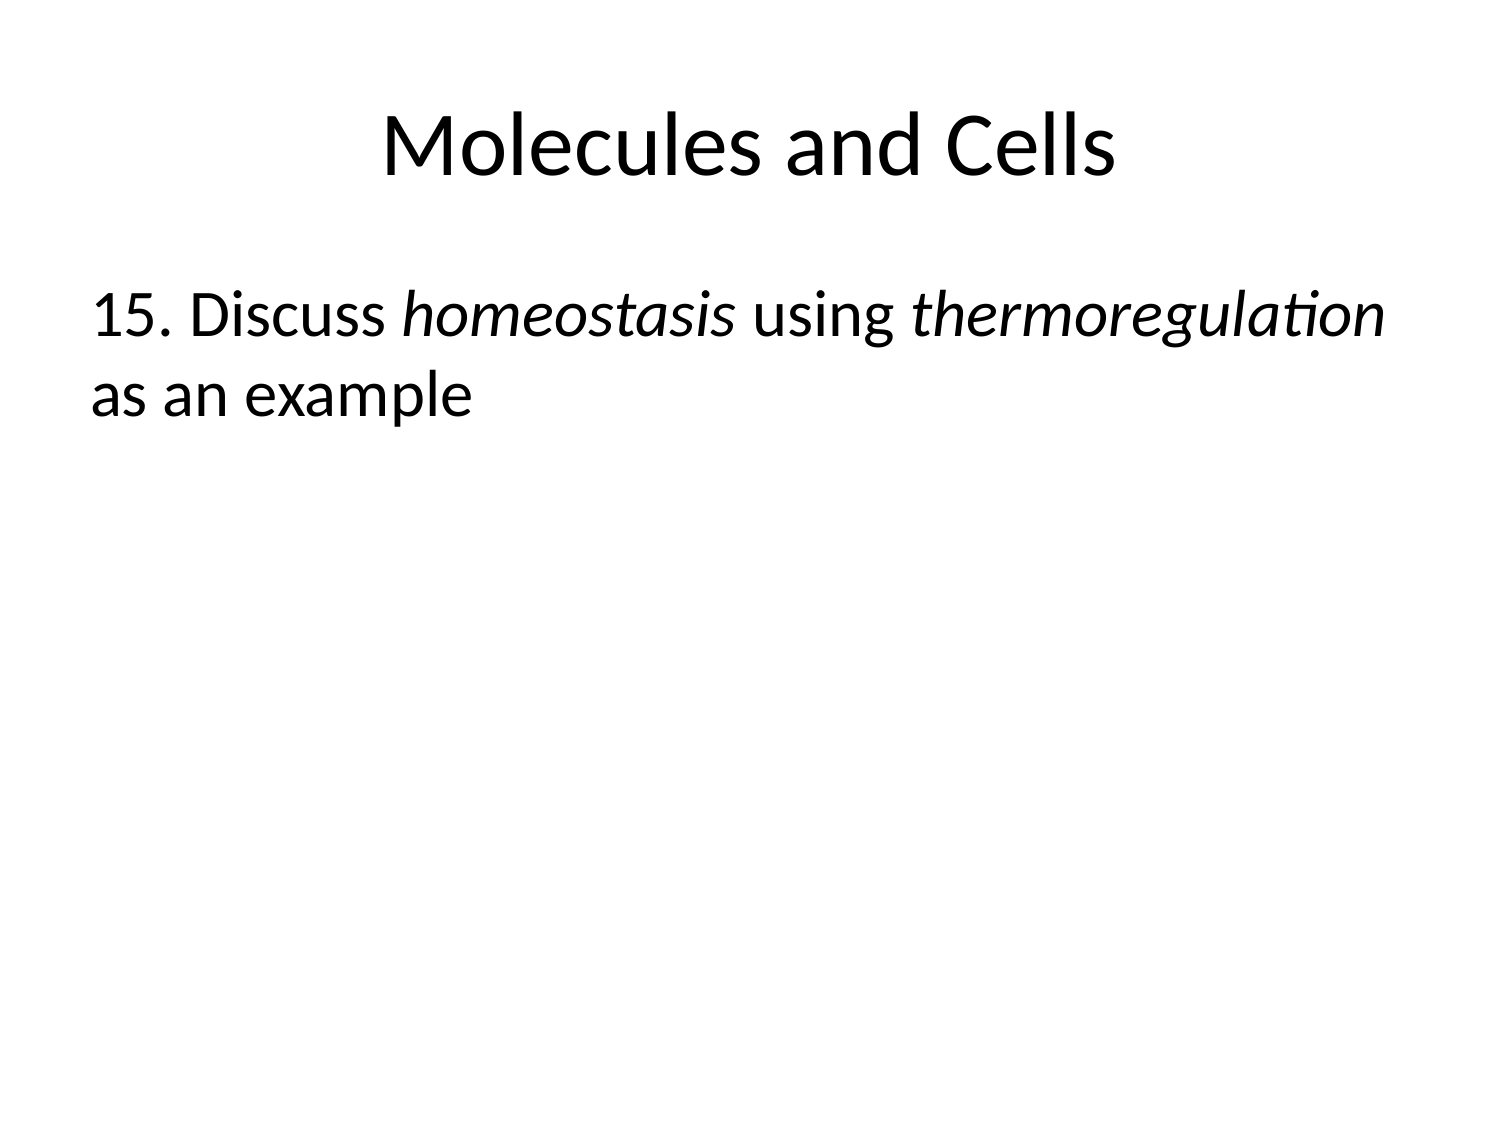

# Molecules and Cells
15. Discuss homeostasis using thermoregulation as an example